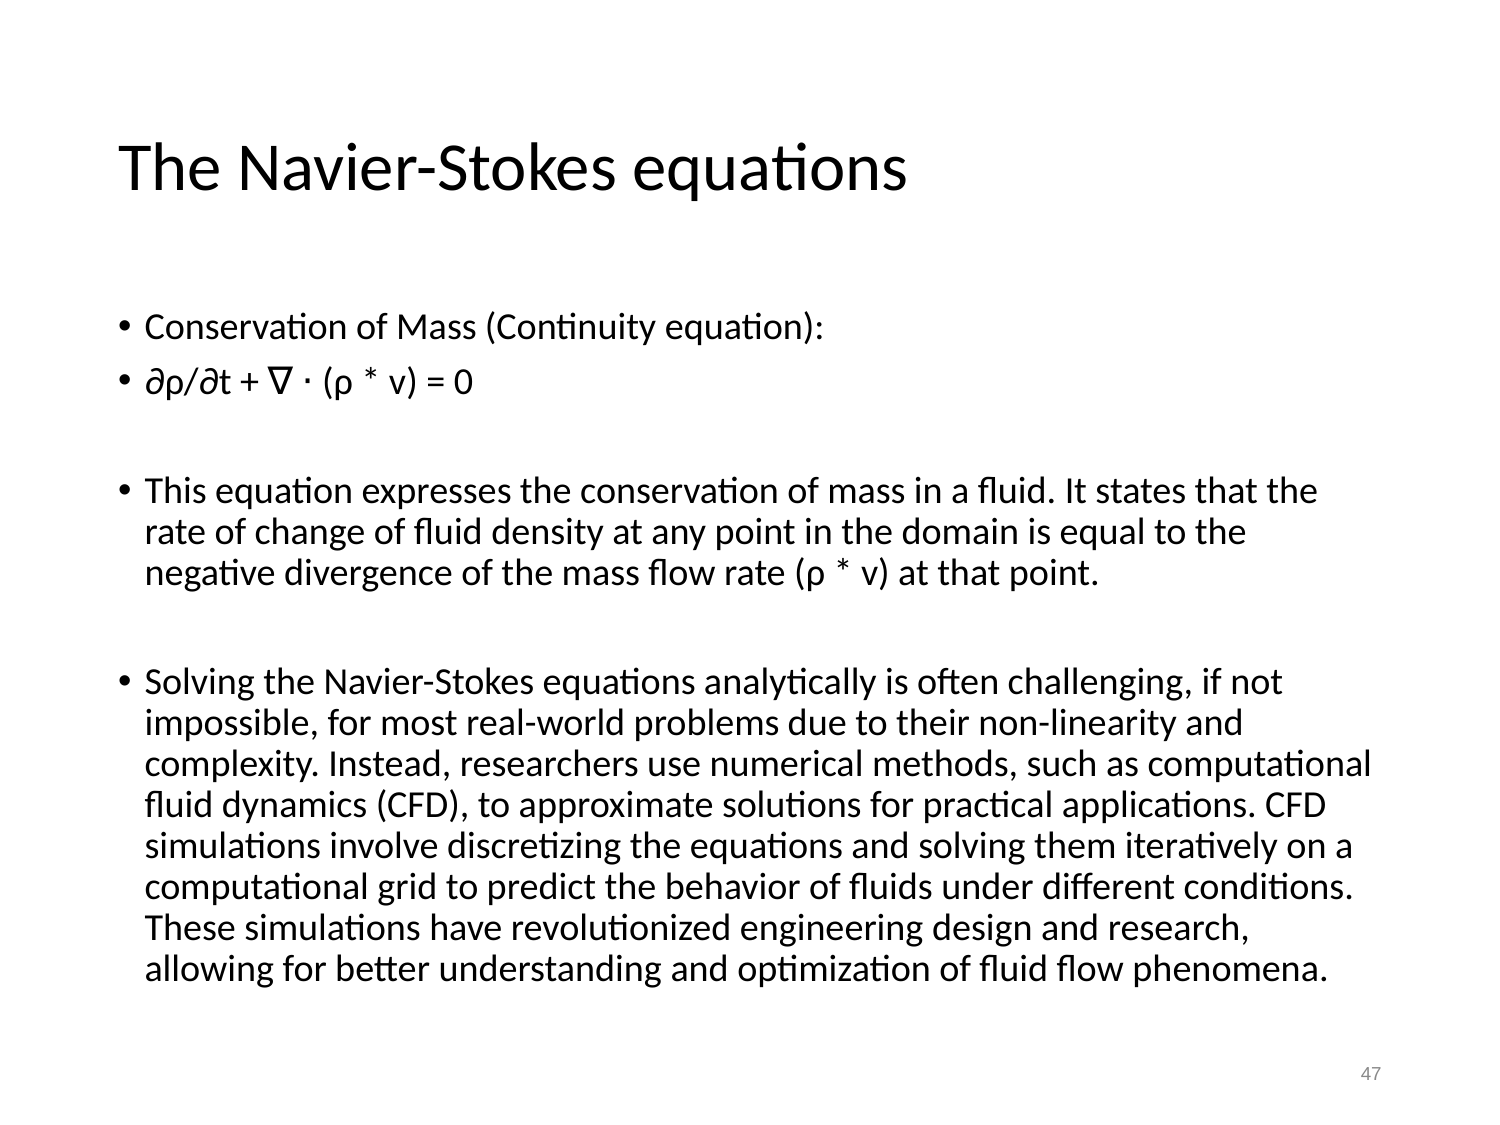

# The Navier-Stokes equations
Conservation of Mass (Continuity equation):
∂ρ/∂t + ∇ ⋅ (ρ * v) = 0

This equation expresses the conservation of mass in a fluid. It states that the rate of change of fluid density at any point in the domain is equal to the negative divergence of the mass flow rate (ρ * v) at that point.

Solving the Navier-Stokes equations analytically is often challenging, if not impossible, for most real-world problems due to their non-linearity and complexity. Instead, researchers use numerical methods, such as computational fluid dynamics (CFD), to approximate solutions for practical applications. CFD simulations involve discretizing the equations and solving them iteratively on a computational grid to predict the behavior of fluids under different conditions. These simulations have revolutionized engineering design and research, allowing for better understanding and optimization of fluid flow phenomena.

47